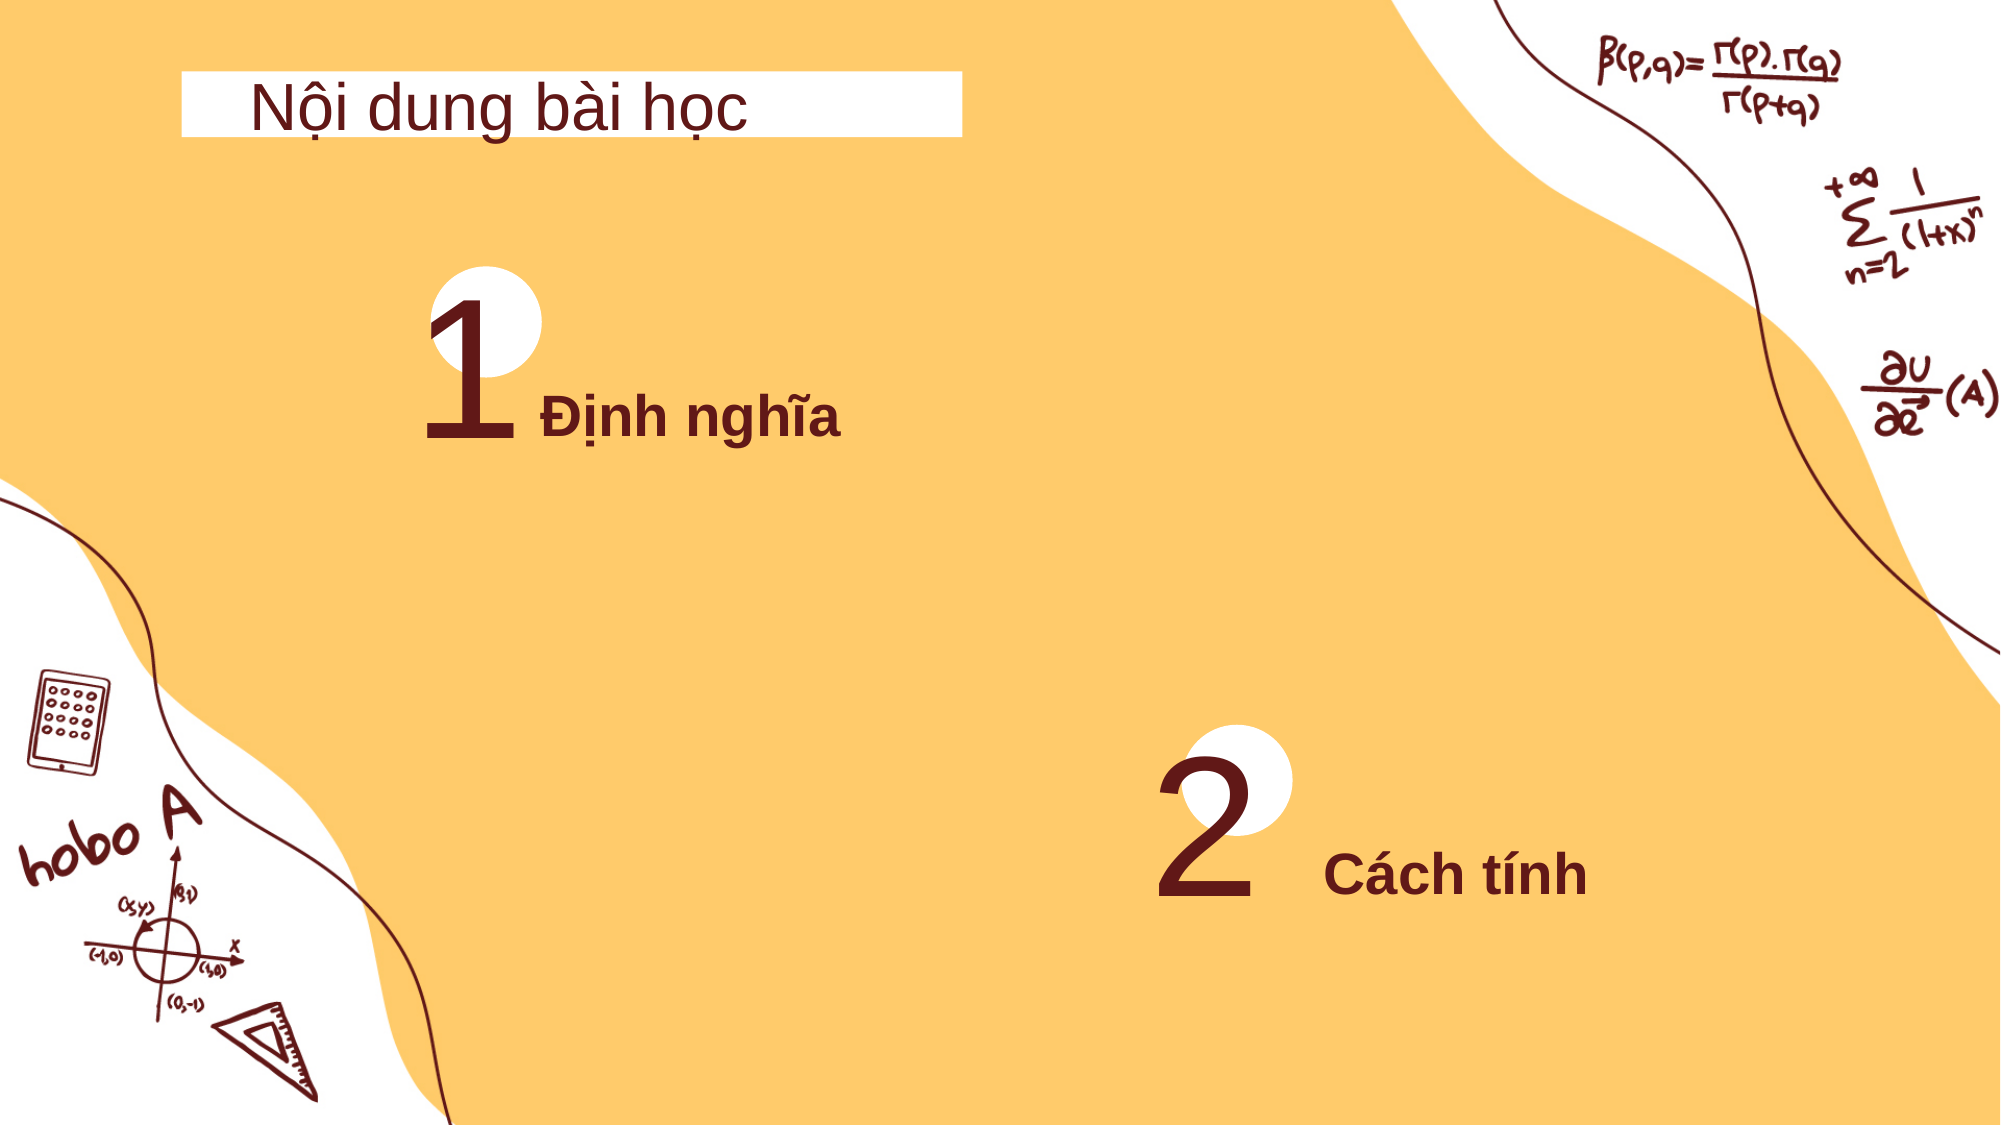

Nội dung bài học

1

Định nghĩa
2

Cách tính